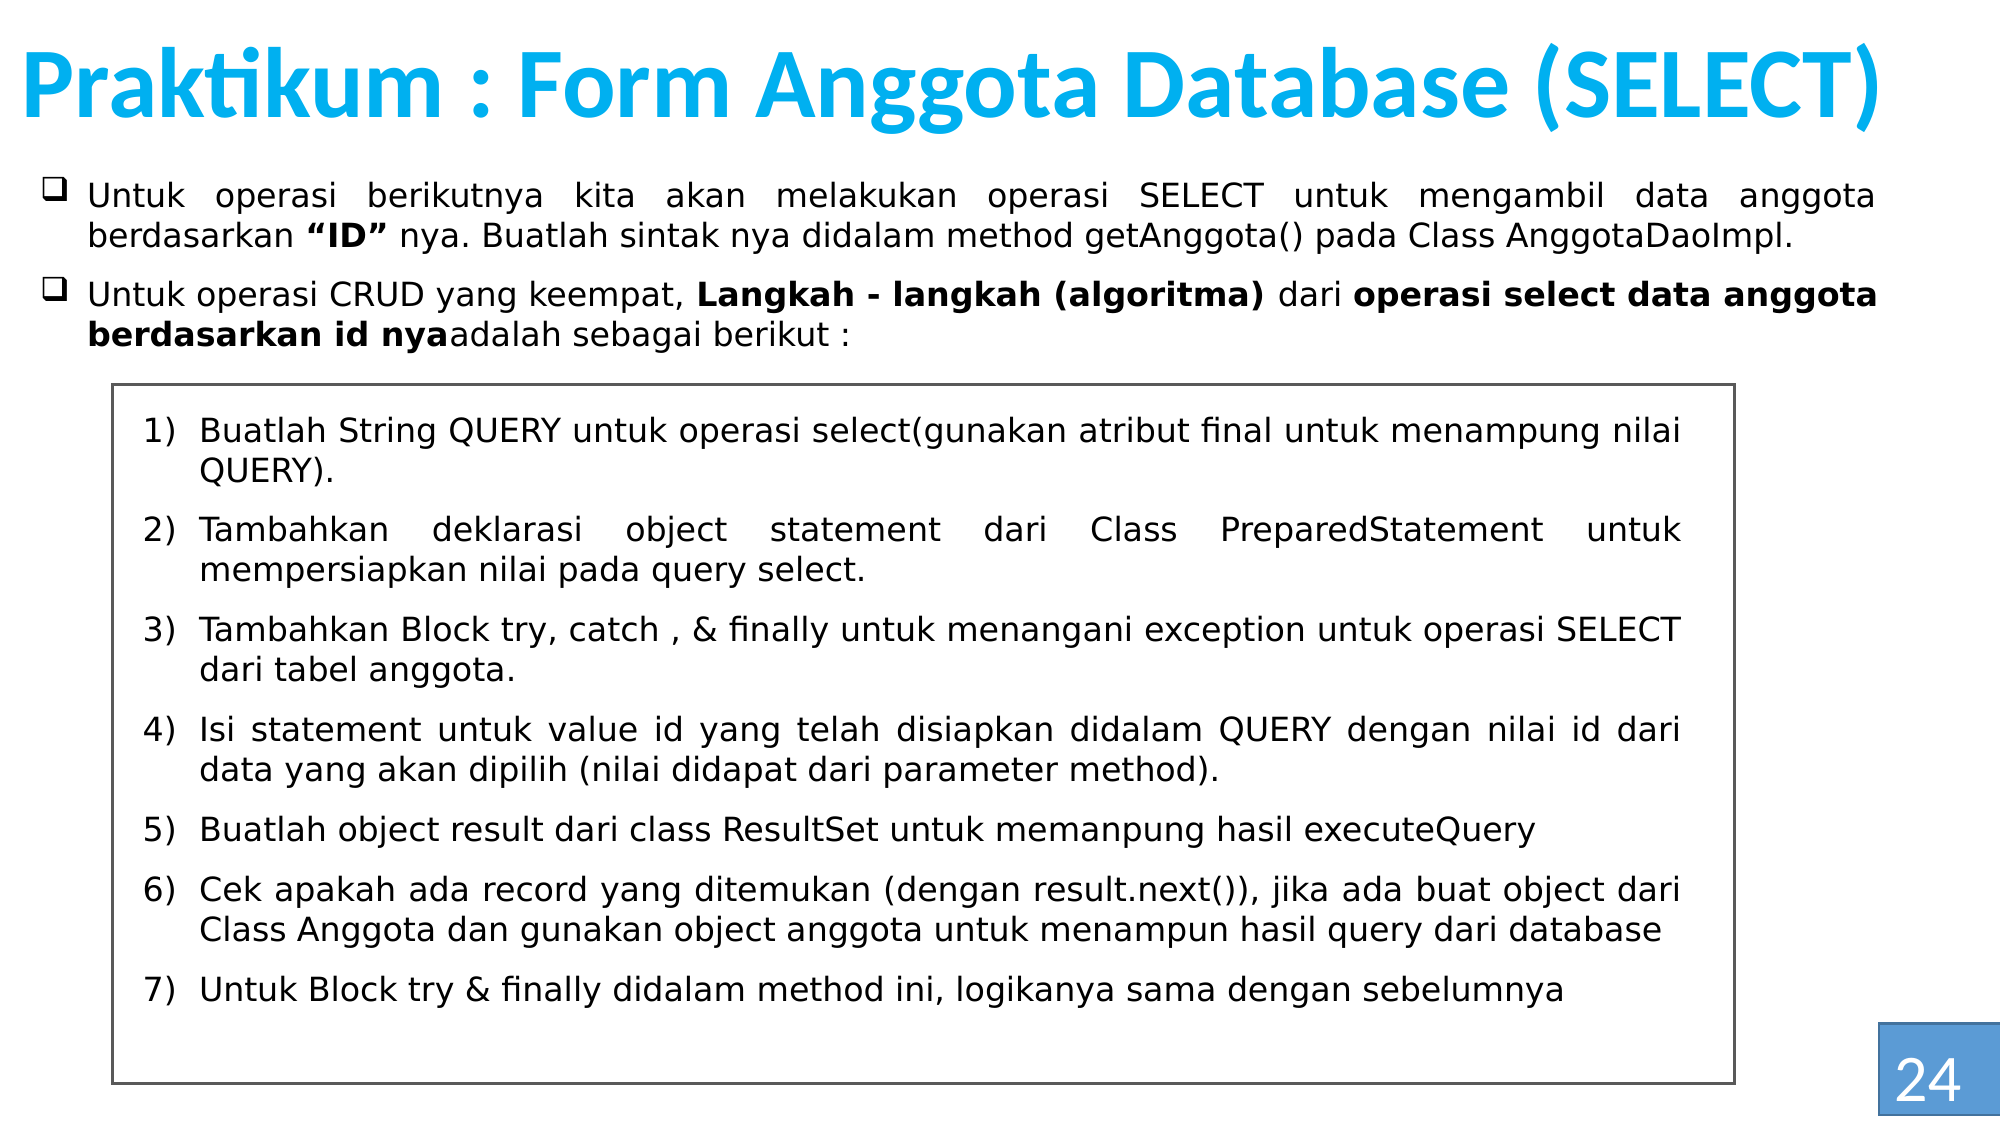

Praktikum : Form Anggota Database (SELECT)
Untuk operasi berikutnya kita akan melakukan operasi SELECT untuk mengambil data anggota berdasarkan “ID” nya. Buatlah sintak nya didalam method getAnggota() pada Class AnggotaDaoImpl.

Untuk operasi CRUD yang keempat, Langkah - langkah (algoritma) dari operasi select data anggota berdasarkan id nyaadalah sebagai berikut :

Buatlah String QUERY untuk operasi select(gunakan atribut final untuk menampung nilai QUERY).

Tambahkan deklarasi object statement dari Class PreparedStatement untuk mempersiapkan nilai pada query select.

Tambahkan Block try, catch , & finally untuk menangani exception untuk operasi SELECT dari tabel anggota.

Isi statement untuk value id yang telah disiapkan didalam QUERY dengan nilai id dari data yang akan dipilih (nilai didapat dari parameter method).

Buatlah object result dari class ResultSet untuk memanpung hasil executeQuery

Cek apakah ada record yang ditemukan (dengan result.next()), jika ada buat object dari Class Anggota dan gunakan object anggota untuk menampun hasil query dari database

Untuk Block try & finally didalam method ini, logikanya sama dengan sebelumnya

24
6